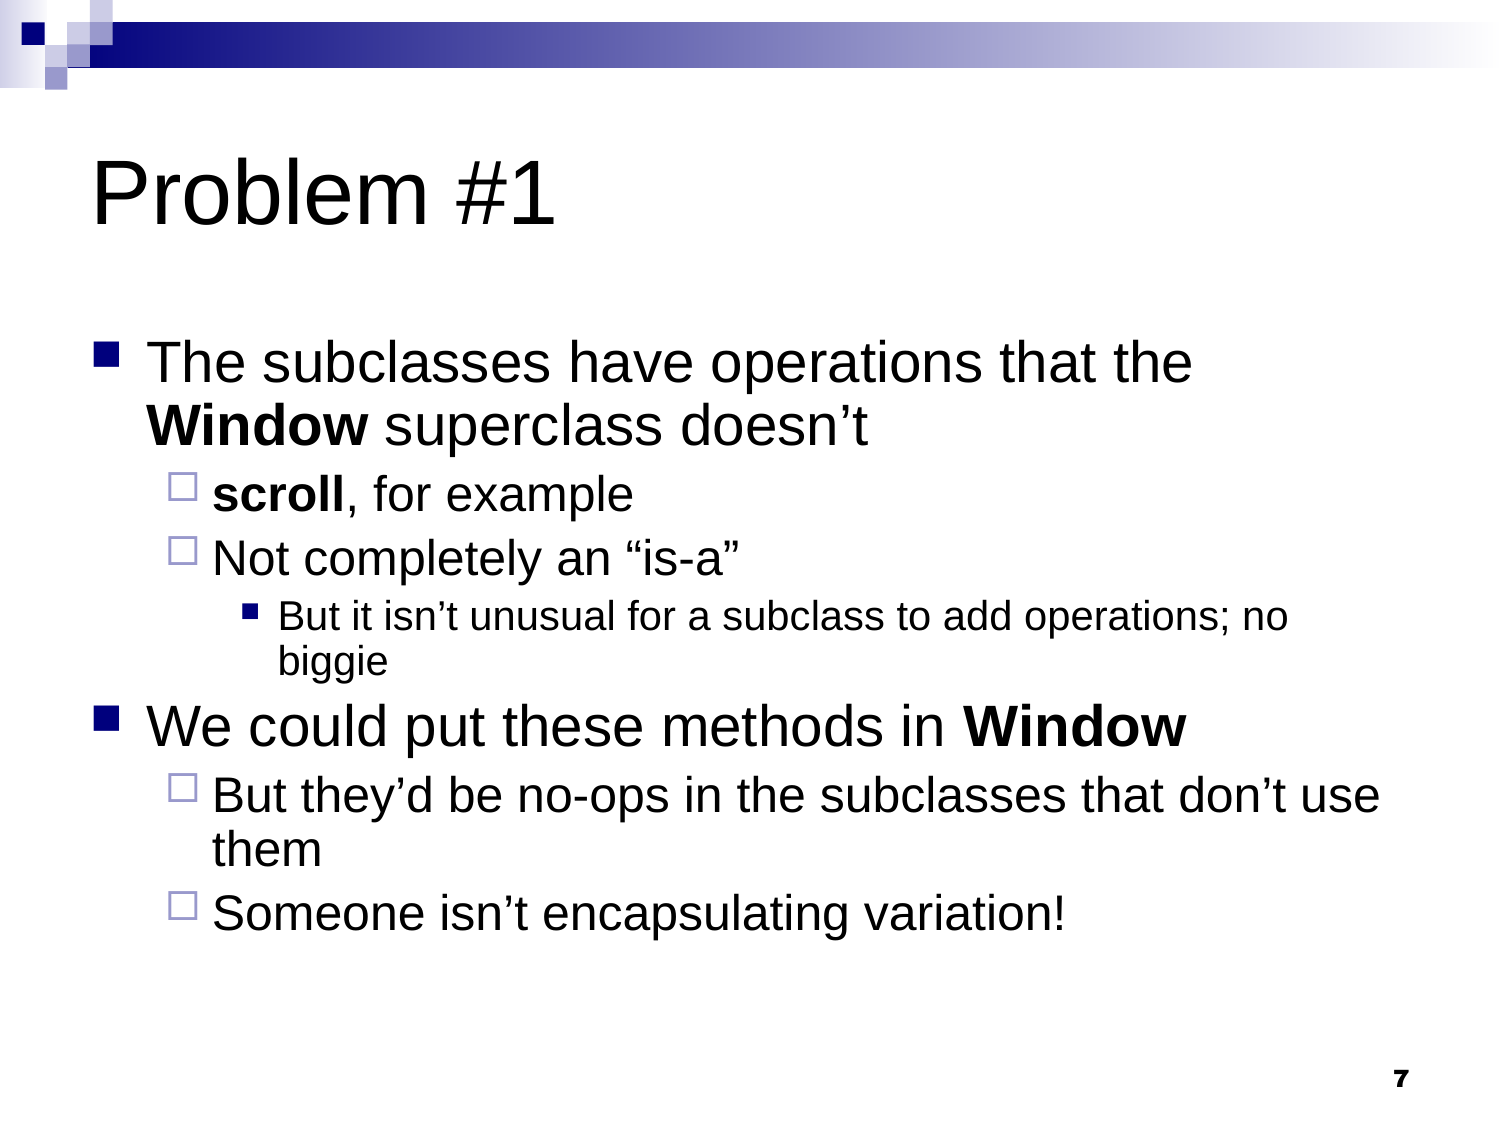

# Problem #1
The subclasses have operations that the Window superclass doesn’t
scroll, for example
Not completely an “is-a”
But it isn’t unusual for a subclass to add operations; no biggie
We could put these methods in Window
But they’d be no-ops in the subclasses that don’t use them
Someone isn’t encapsulating variation!
7